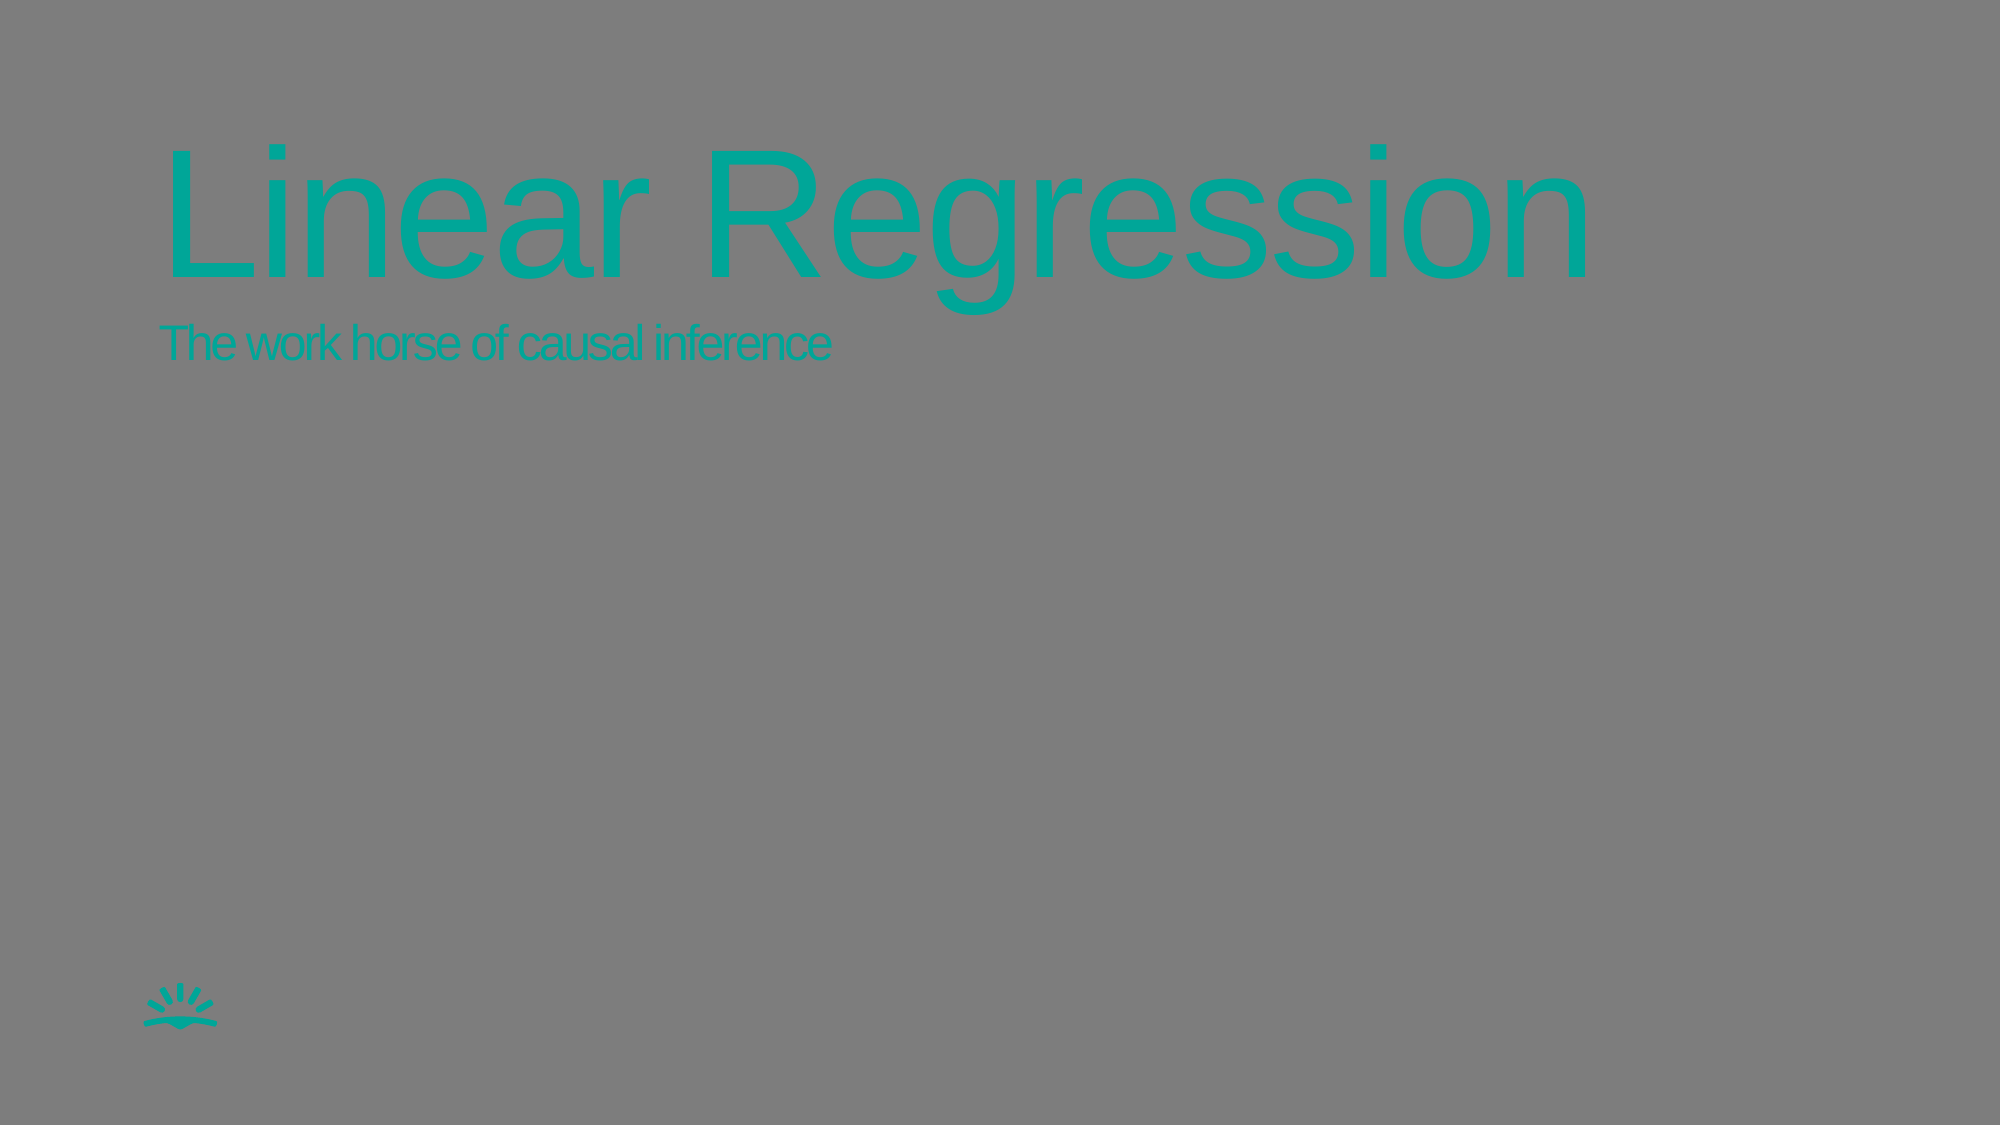

# Linear Regression The work horse of causal inference